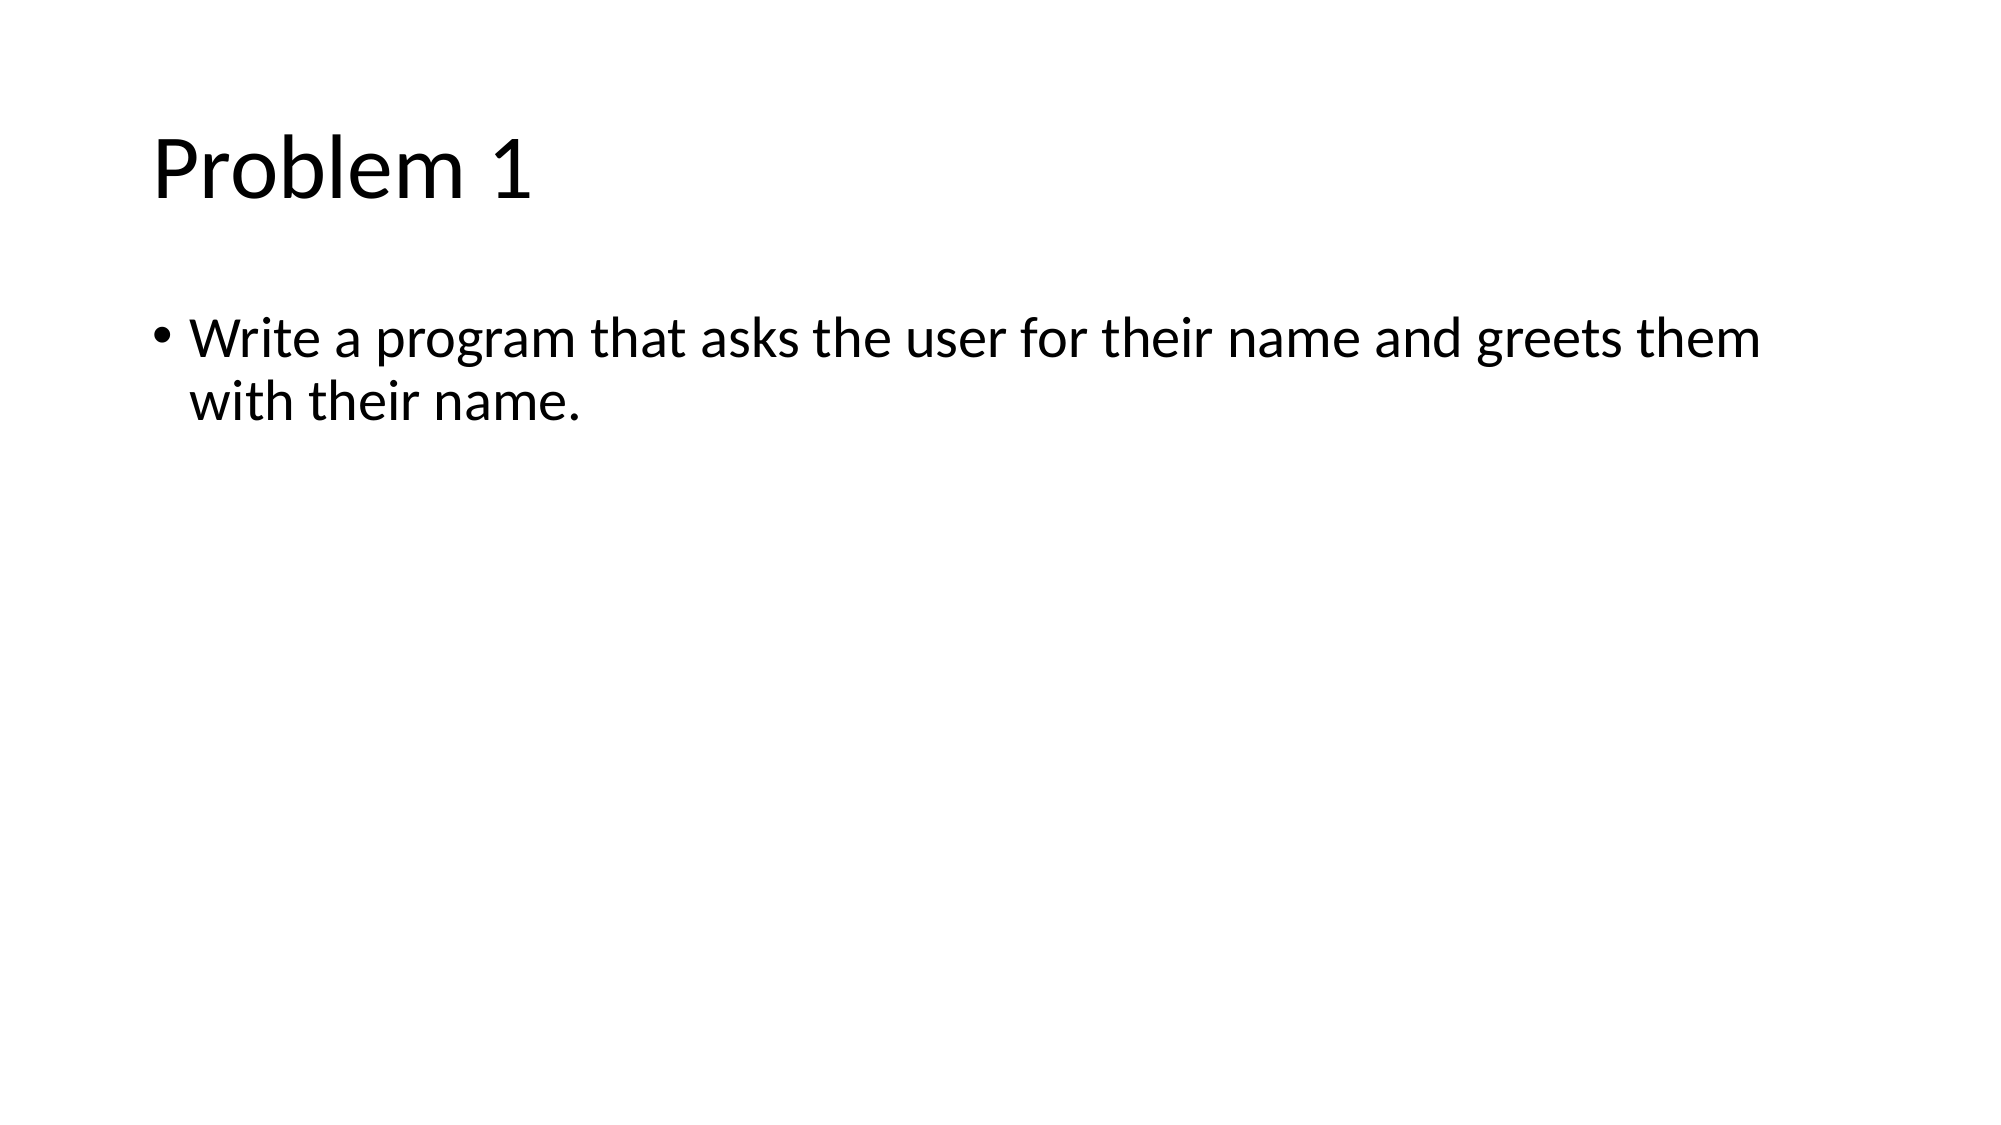

# Problem 1
Write a program that asks the user for their name and greets them with their name.